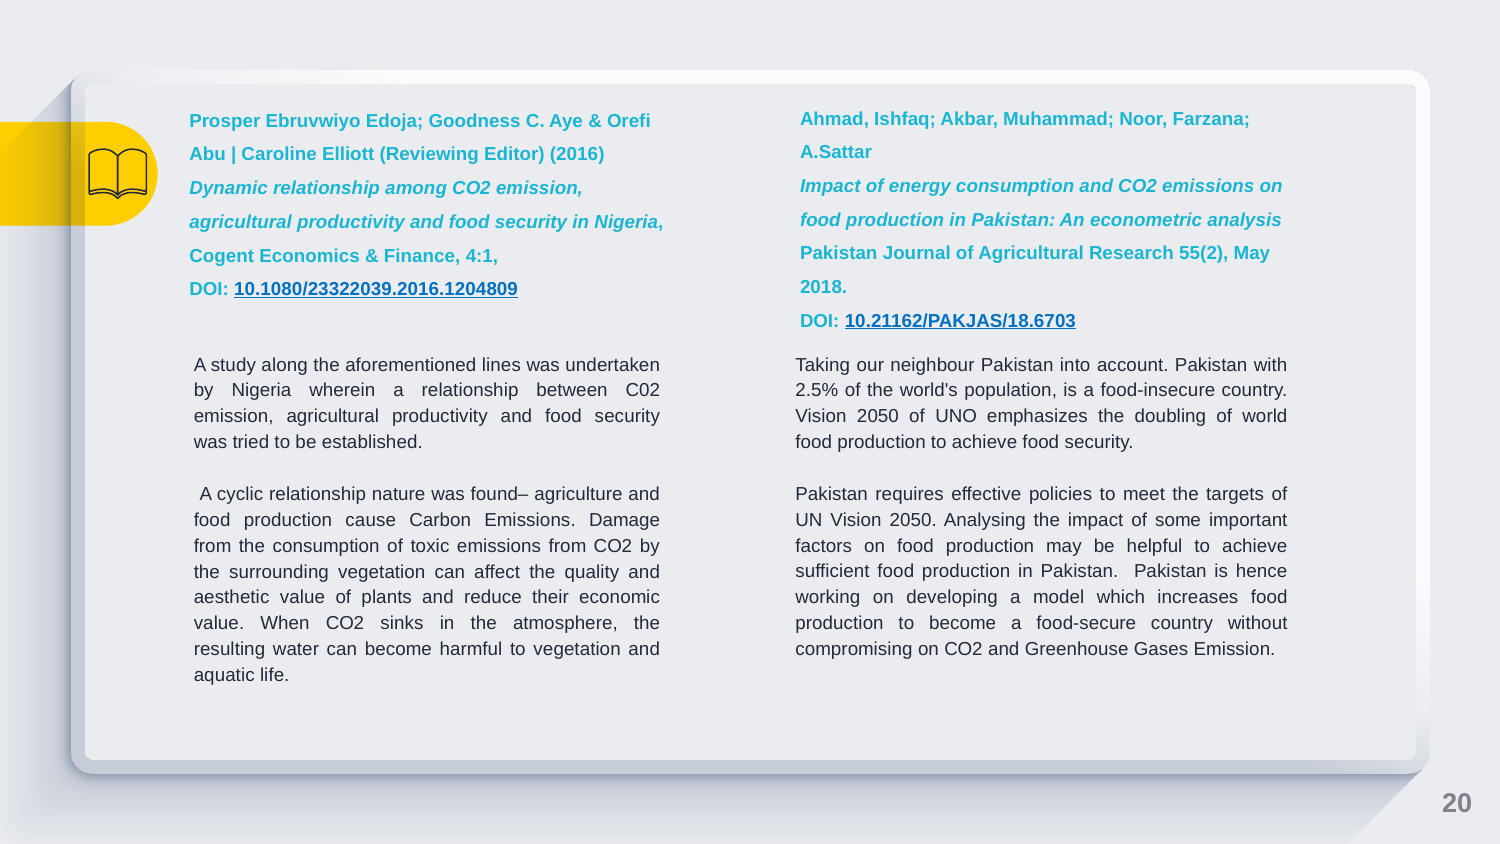

Prosper Ebruvwiyo Edoja; Goodness C. Aye & Orefi Abu | Caroline Elliott (Reviewing Editor) (2016)
Dynamic relationship among CO2 emission, agricultural productivity and food security in Nigeria,
Cogent Economics & Finance, 4:1,
DOI: 10.1080/23322039.2016.1204809

Ahmad, Ishfaq; Akbar, Muhammad; Noor, Farzana; A.Sattar
Impact of energy consumption and CO2 emissions on food production in Pakistan: An econometric analysis
Pakistan Journal of Agricultural Research 55(2), May 2018.
DOI: 10.21162/PAKJAS/18.6703

A study along the aforementioned lines was undertaken by Nigeria wherein a relationship between C02 emission, agricultural productivity and food security was tried to be established.

 A cyclic relationship nature was found– agriculture and food production cause Carbon Emissions. Damage from the consumption of toxic emissions from CO2 by the surrounding vegetation can affect the quality and aesthetic value of plants and reduce their economic value. When CO2 sinks in the atmosphere, the resulting water can become harmful to vegetation and aquatic life.

Taking our neighbour Pakistan into account. Pakistan with 2.5% of the world's population, is a food-insecure country. Vision 2050 of UNO emphasizes the doubling of world food production to achieve food security.

Pakistan requires effective policies to meet the targets of UN Vision 2050. Analysing the impact of some important factors on food production may be helpful to achieve sufficient food production in Pakistan.  Pakistan is hence working on developing a model which increases food production to become a food-secure country without compromising on CO2 and Greenhouse Gases Emission.
20